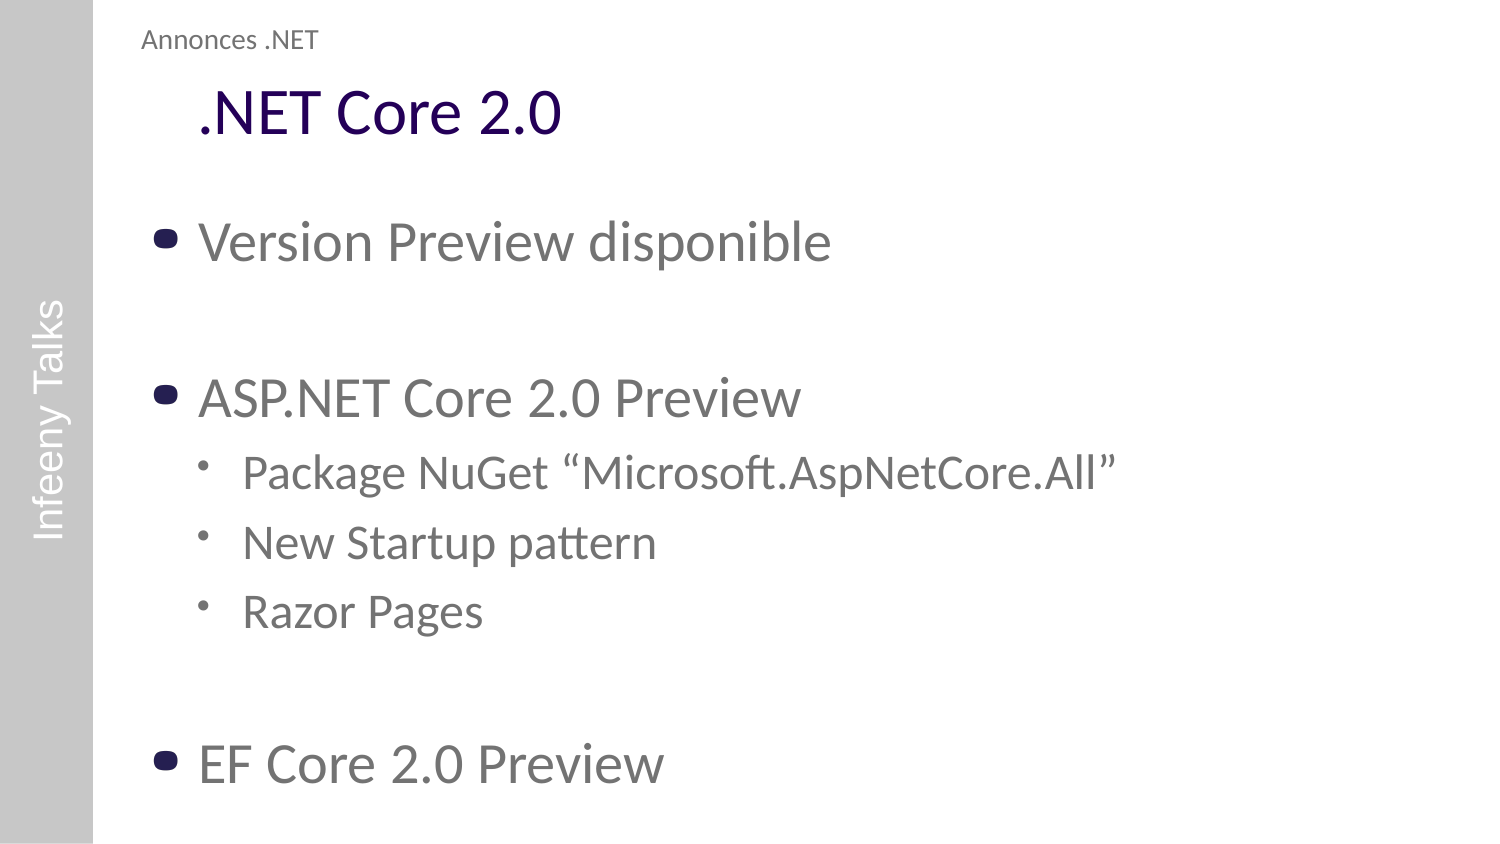

Annonces .NET
# .NET Core 2.0
Version Preview disponible

ASP.NET Core 2.0 Preview
Package NuGet “Microsoft.AspNetCore.All”
New Startup pattern
Razor Pages

EF Core 2.0 Preview
Infeeny Talks